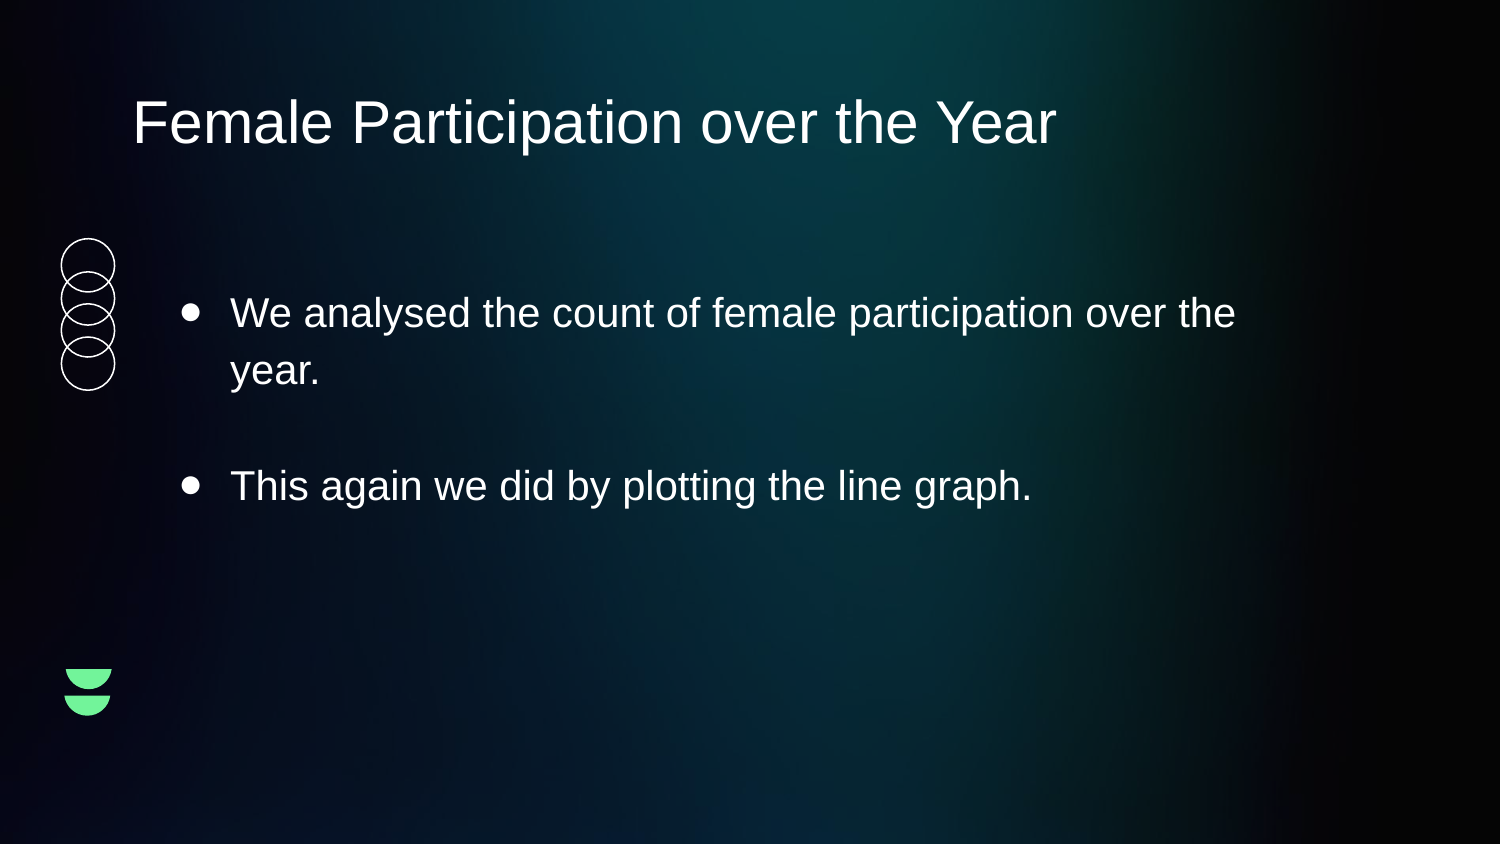

# Female Participation over the Year
We analysed the count of female participation over the year.

This again we did by plotting the line graph.